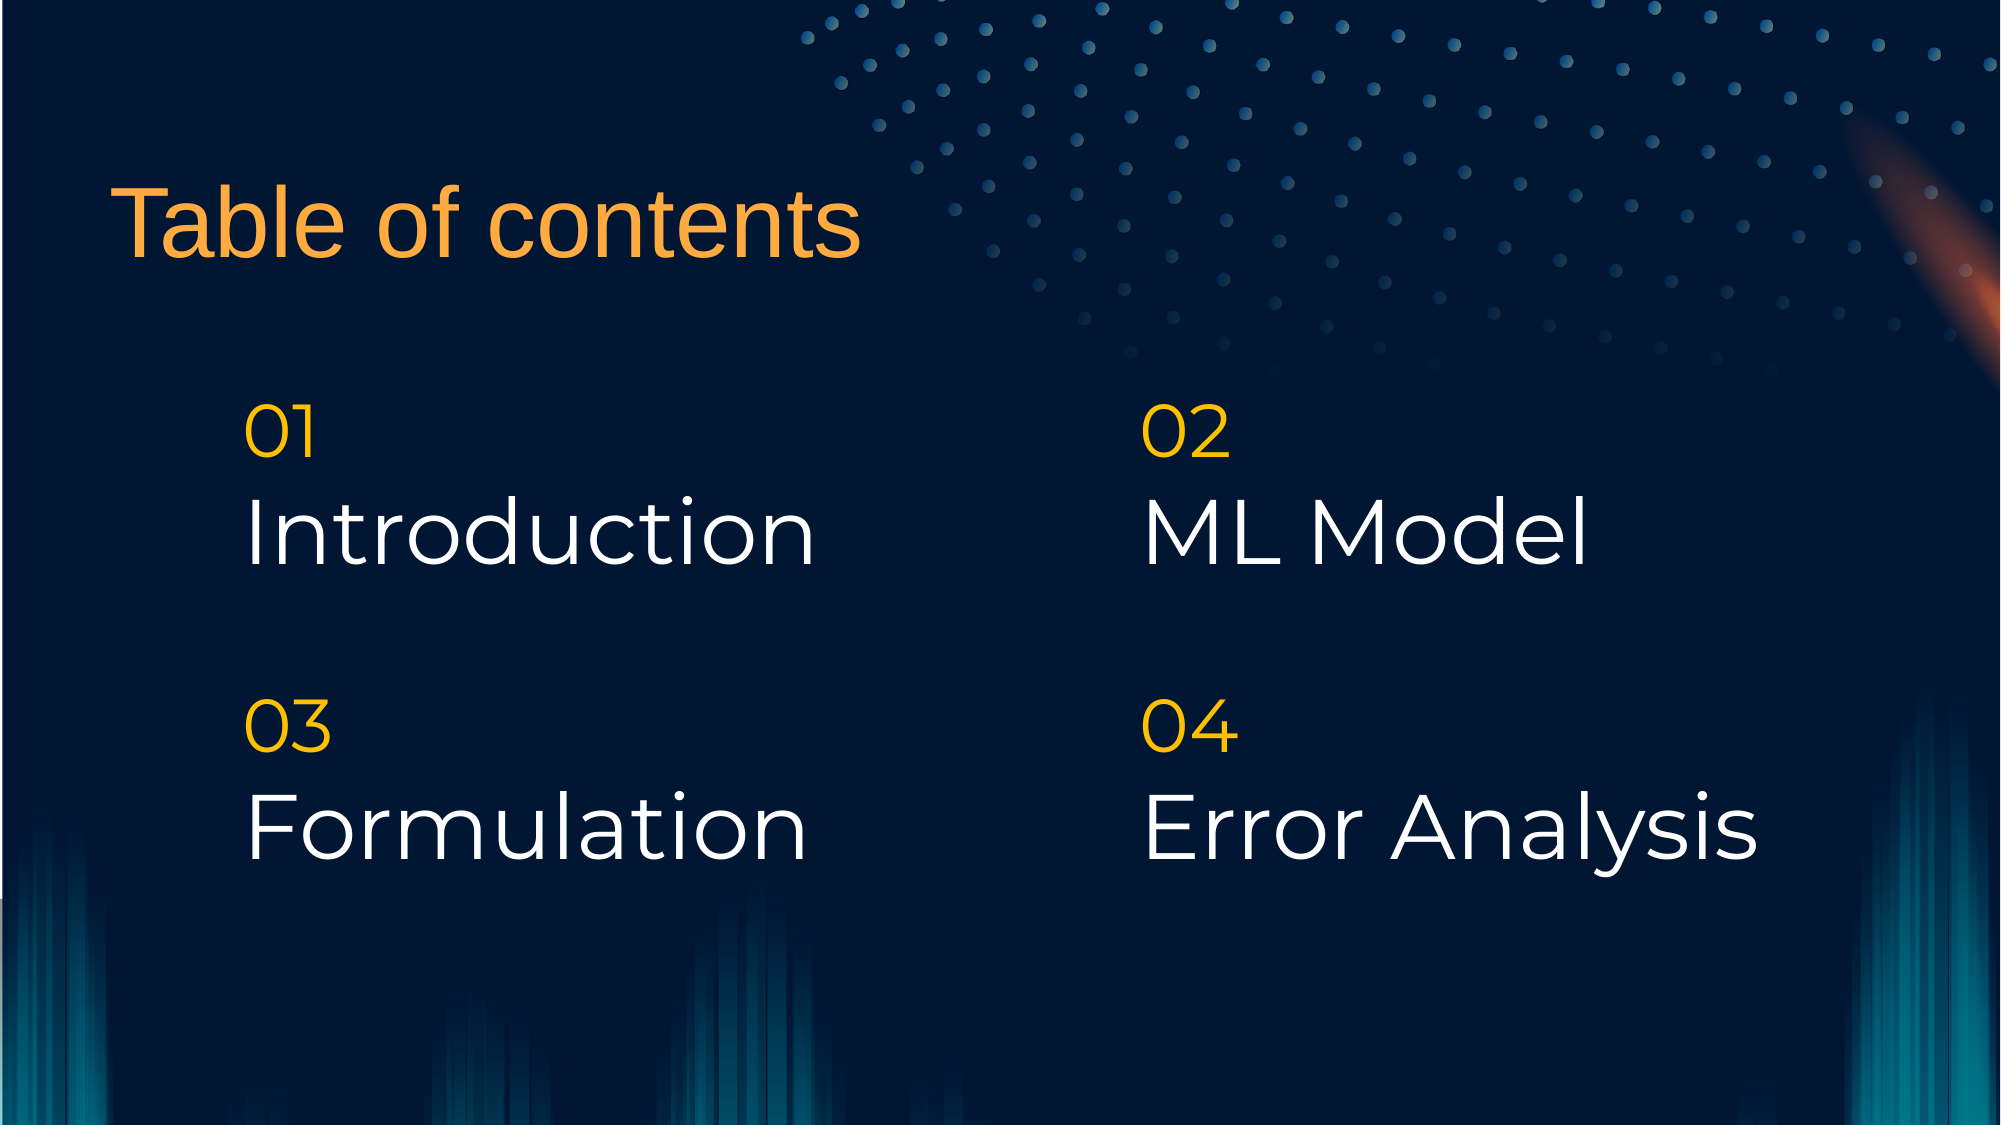

# Table of contents
02
ML Model

04
Error Analysis

01
Introduction

03
Formulation